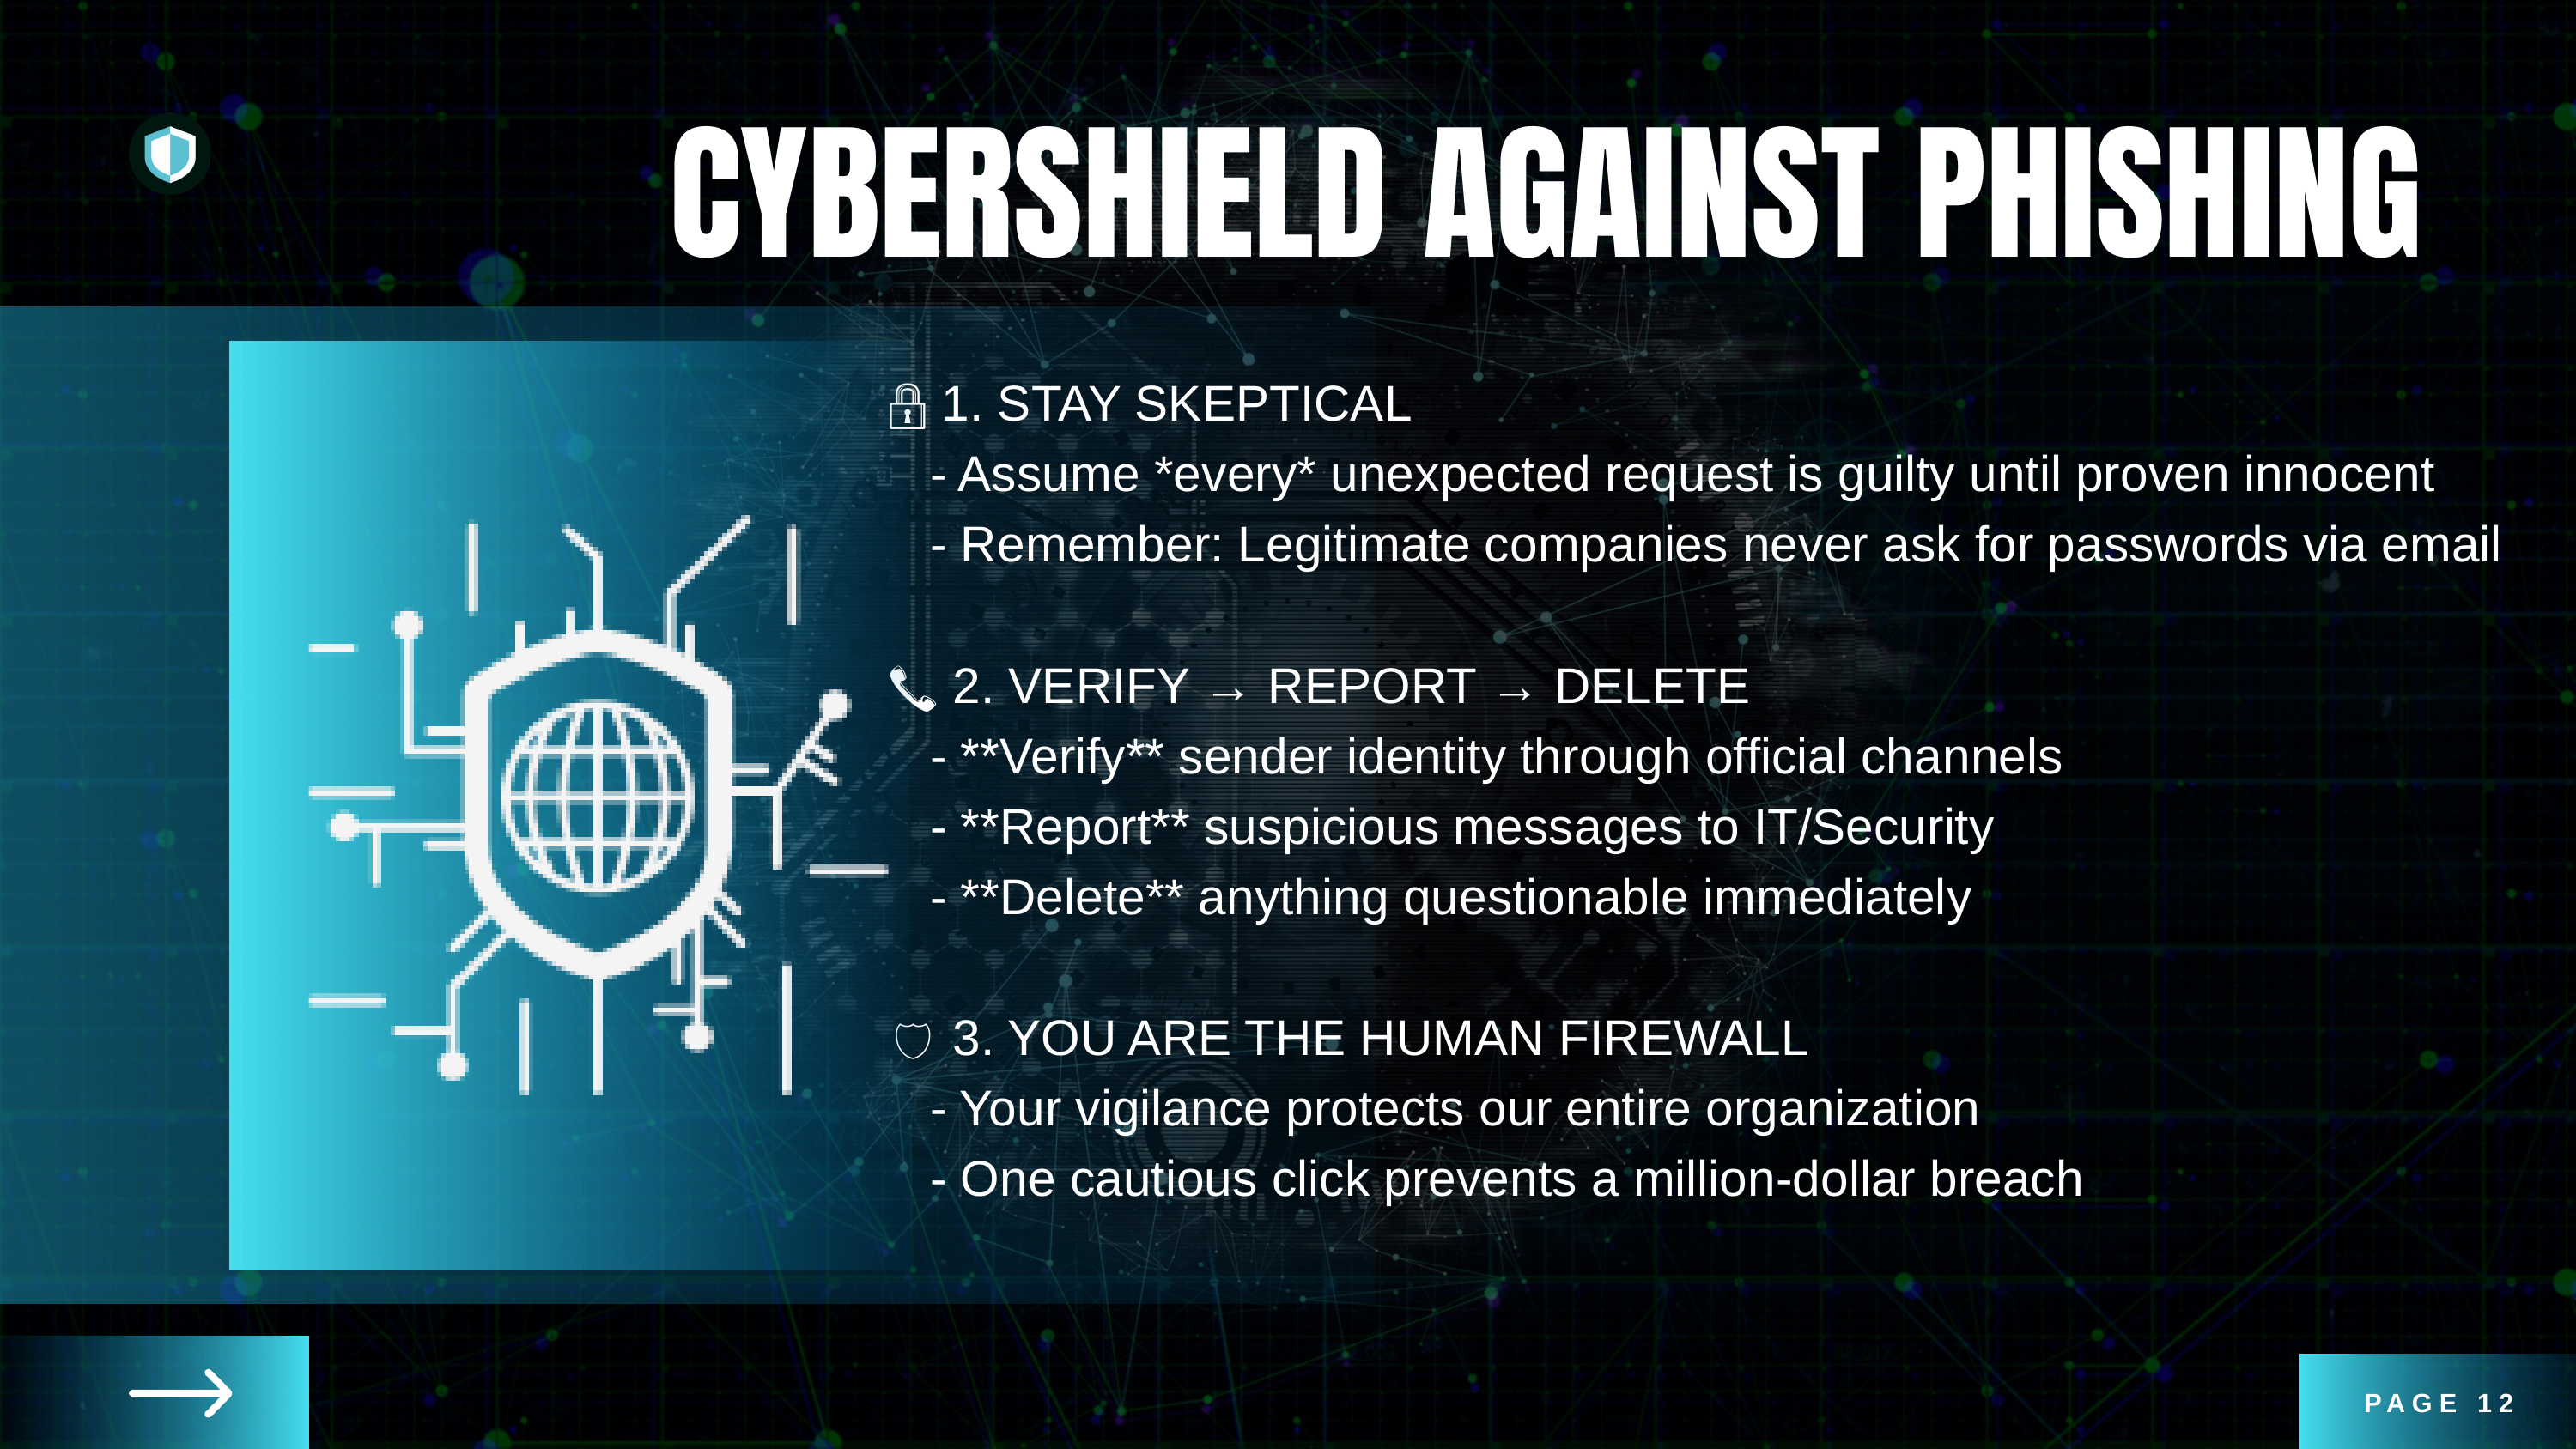

CYBERSHIELD AGAINST PHISHING

🔒 1. STAY SKEPTICAL
   - Assume *every* unexpected request is guilty until proven innocent
   - Remember: Legitimate companies never ask for passwords via email

📞 2. VERIFY → REPORT → DELETE
   - **Verify** sender identity through official channels
   - **Report** suspicious messages to IT/Security
   - **Delete** anything questionable immediately

🛡️ 3. YOU ARE THE HUMAN FIREWALL
   - Your vigilance protects our entire organization
   - One cautious click prevents a million-dollar breach

PAGE 12